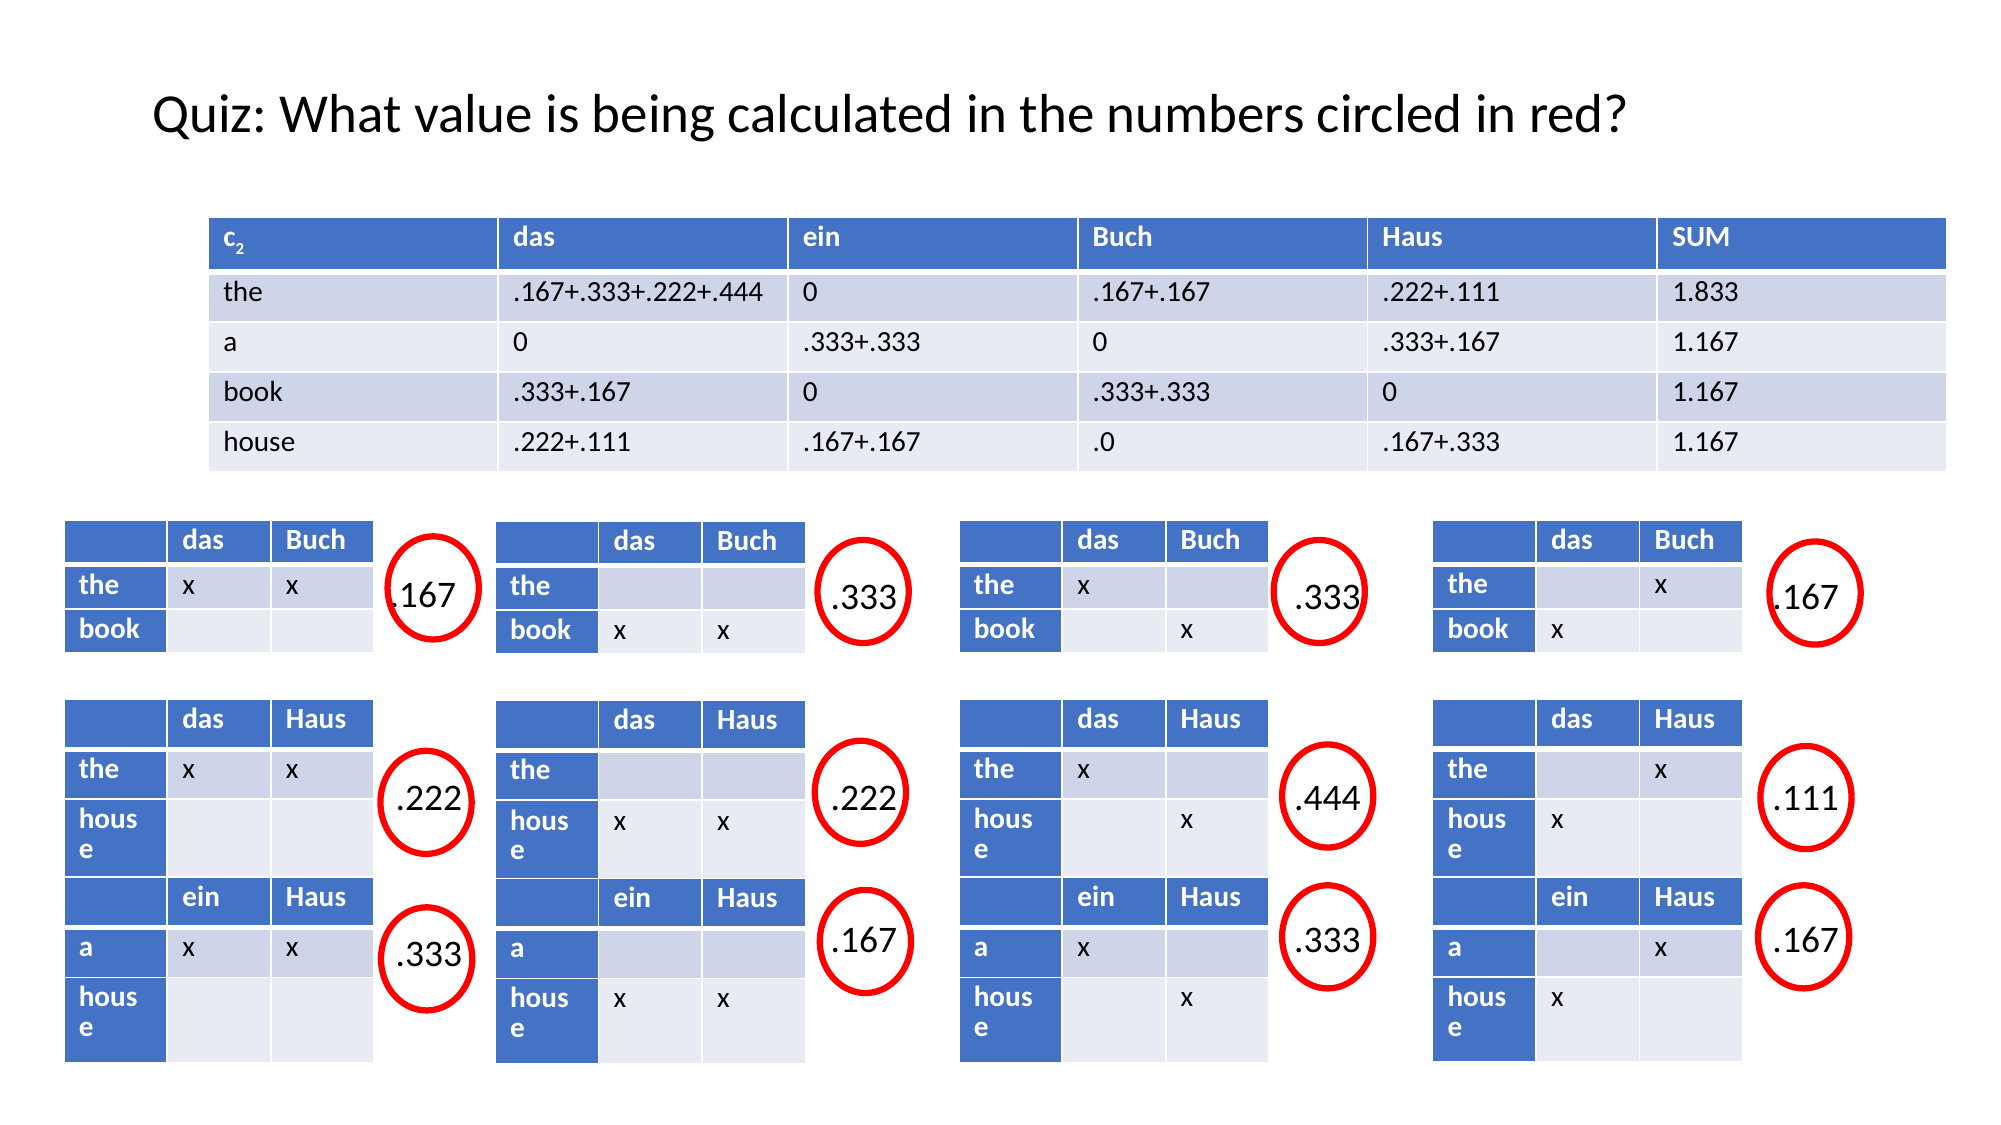

# Quiz: What value is being calculated in the numbers circled in red?
| c2 | das | ein | Buch | Haus | SUM |
| --- | --- | --- | --- | --- | --- |
| the | .167+.333+.222+.444 | 0 | .167+.167 | .222+.111 | 1.833 |
| a | 0 | .333+.333 | 0 | .333+.167 | 1.167 |
| book | .333+.167 | 0 | .333+.333 | 0 | 1.167 |
| house | .222+.111 | .167+.167 | .0 | .167+.333 | 1.167 |
|  | das | Buch |
| --- | --- | --- |
| the |  | x |
| book | x |  |
|  | das | Buch |
| --- | --- | --- |
| the | x | x |
| book |  |  |
|  | das | Buch |
| --- | --- | --- |
| the | x |  |
| book |  | x |
|  | das | Buch |
| --- | --- | --- |
| the |  |  |
| book | x | x |

.167
.333
.333
.167
|  | das | Haus |
| --- | --- | --- |
| the |  | x |
| house | x |  |
|  | das | Haus |
| --- | --- | --- |
| the | x | x |
| house |  |  |
|  | das | Haus |
| --- | --- | --- |
| the | x |  |
| house |  | x |
|  | das | Haus |
| --- | --- | --- |
| the |  |  |
| house | x | x |

.222
.222
.444
.111
|  | ein | Haus |
| --- | --- | --- |
| a |  | x |
| house | x |  |
|  | ein | Haus |
| --- | --- | --- |
| a | x | x |
| house |  |  |
|  | ein | Haus |
| --- | --- | --- |
| a | x |  |
| house |  | x |
|  | ein | Haus |
| --- | --- | --- |
| a |  |  |
| house | x | x |

.167
.333
.167
.333